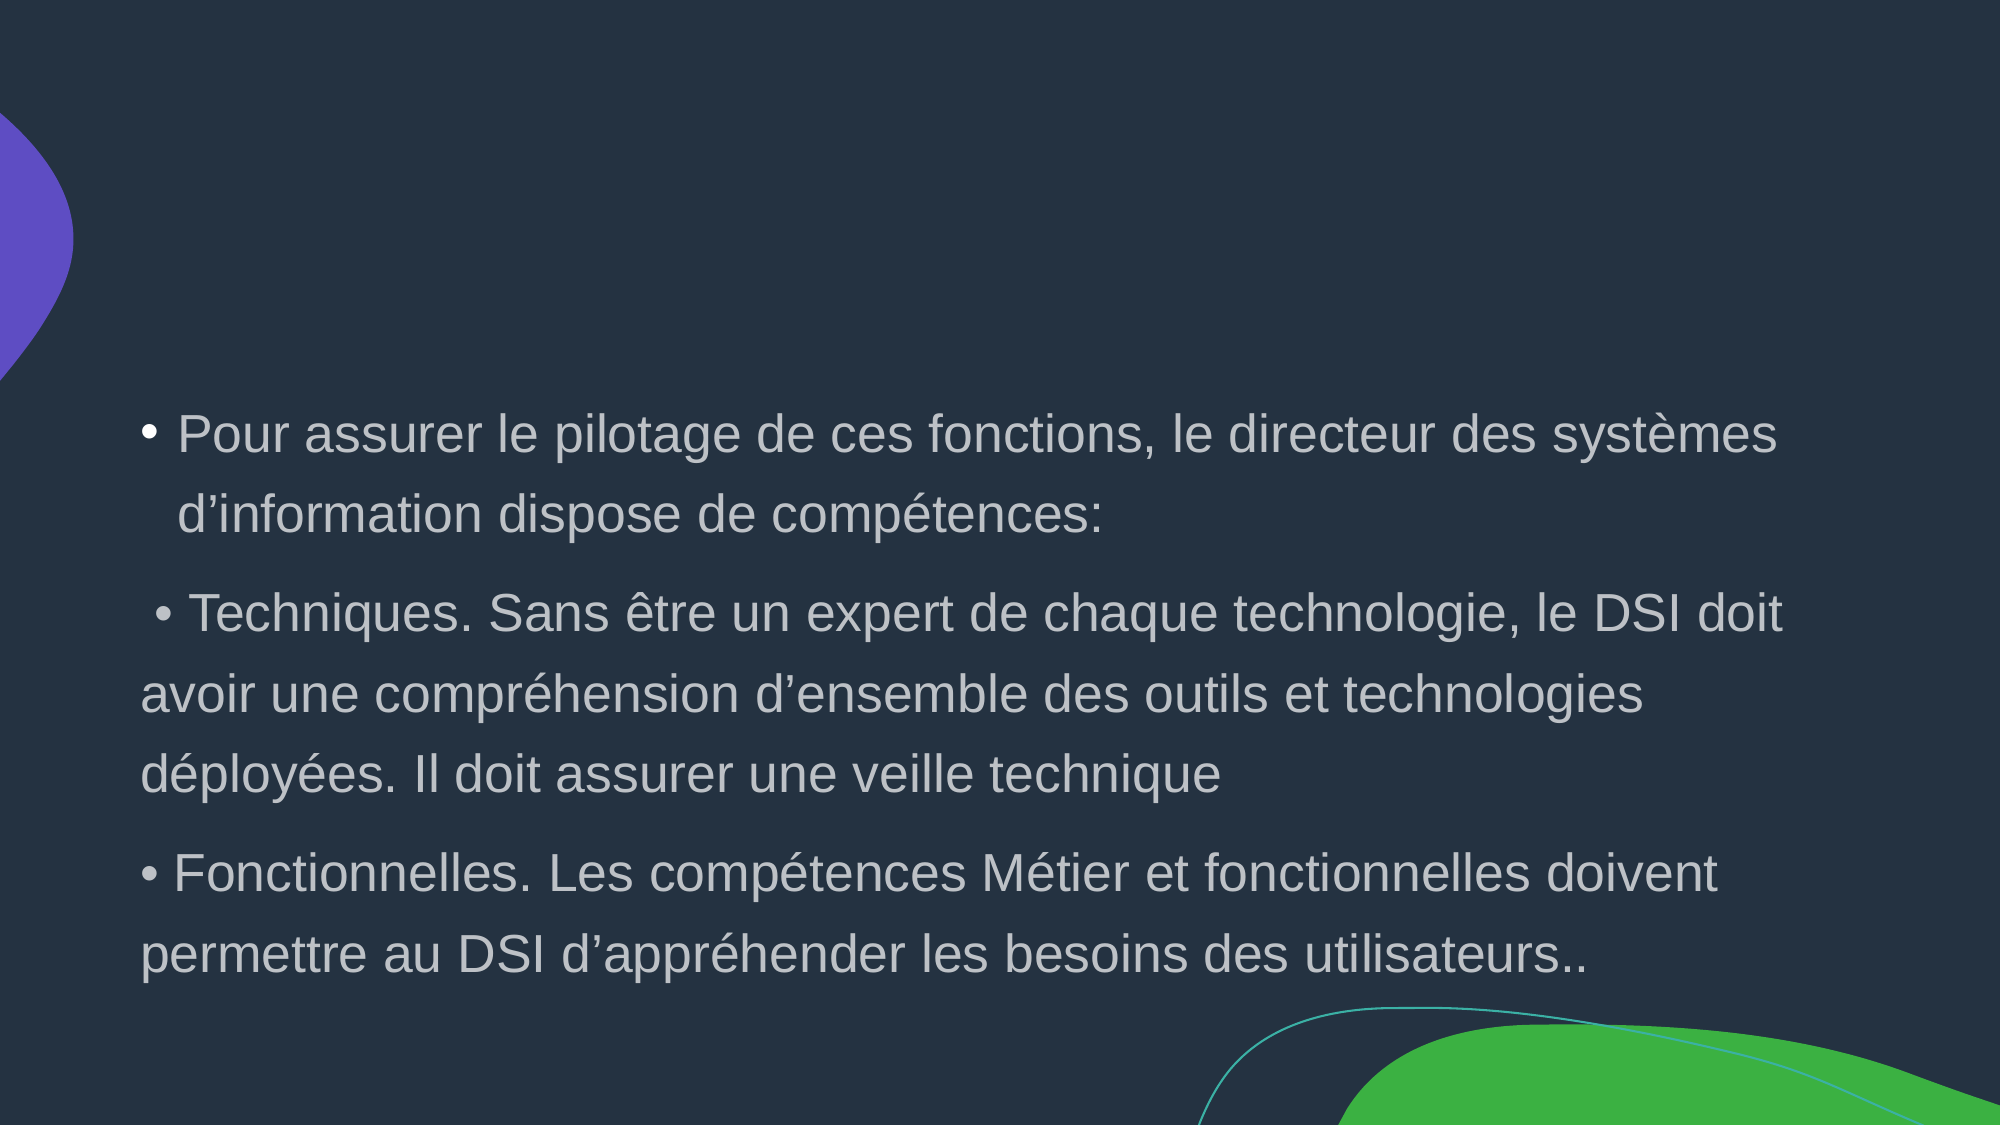

#
Pour assurer le pilotage de ces fonctions, le directeur des systèmes d’information dispose de compétences:
 • Techniques. Sans être un expert de chaque technologie, le DSI doit avoir une compréhension d’ensemble des outils et technologies déployées. Il doit assurer une veille technique
• Fonctionnelles. Les compétences Métier et fonctionnelles doivent permettre au DSI d’appréhender les besoins des utilisateurs..